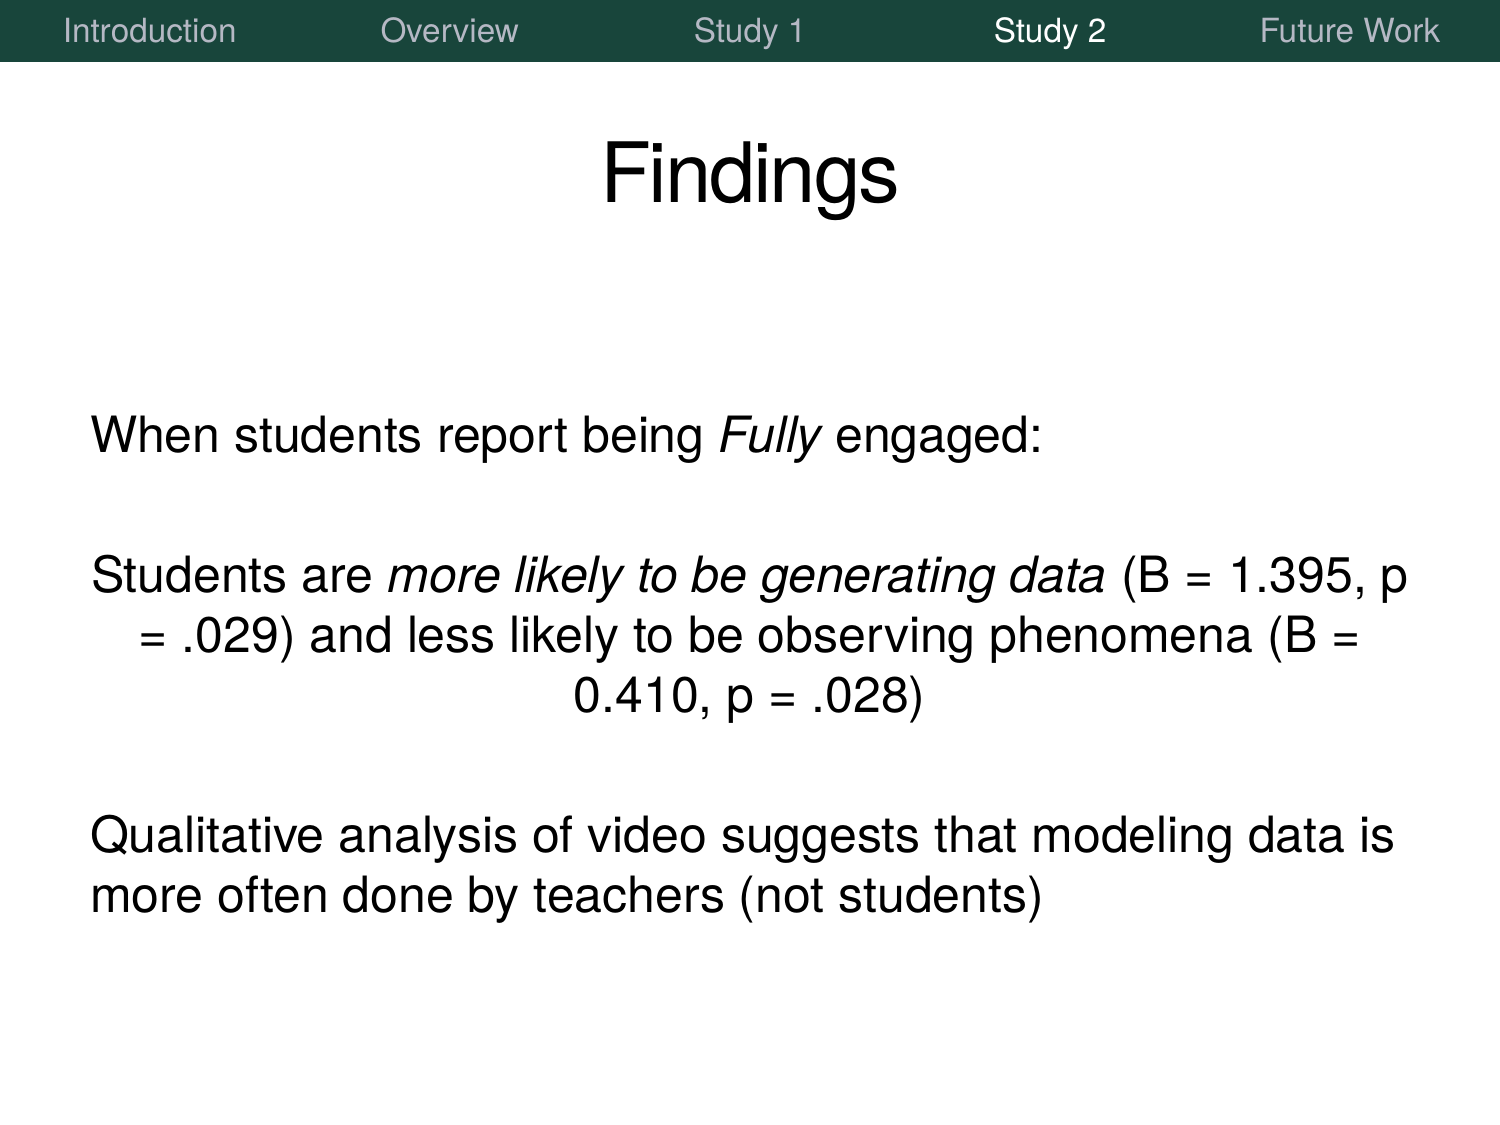

| Introduction | Overview | Study 1 | Study 2 | Future Work |
| --- | --- | --- | --- | --- |
# Findings
When students report being Fully engaged:

Students are more likely to be generating data (B = 1.395, p = .029) and less likely to be observing phenomena (B = 0.410, p = .028)

Qualitative analysis of video suggests that modeling data is more often done by teachers (not students)